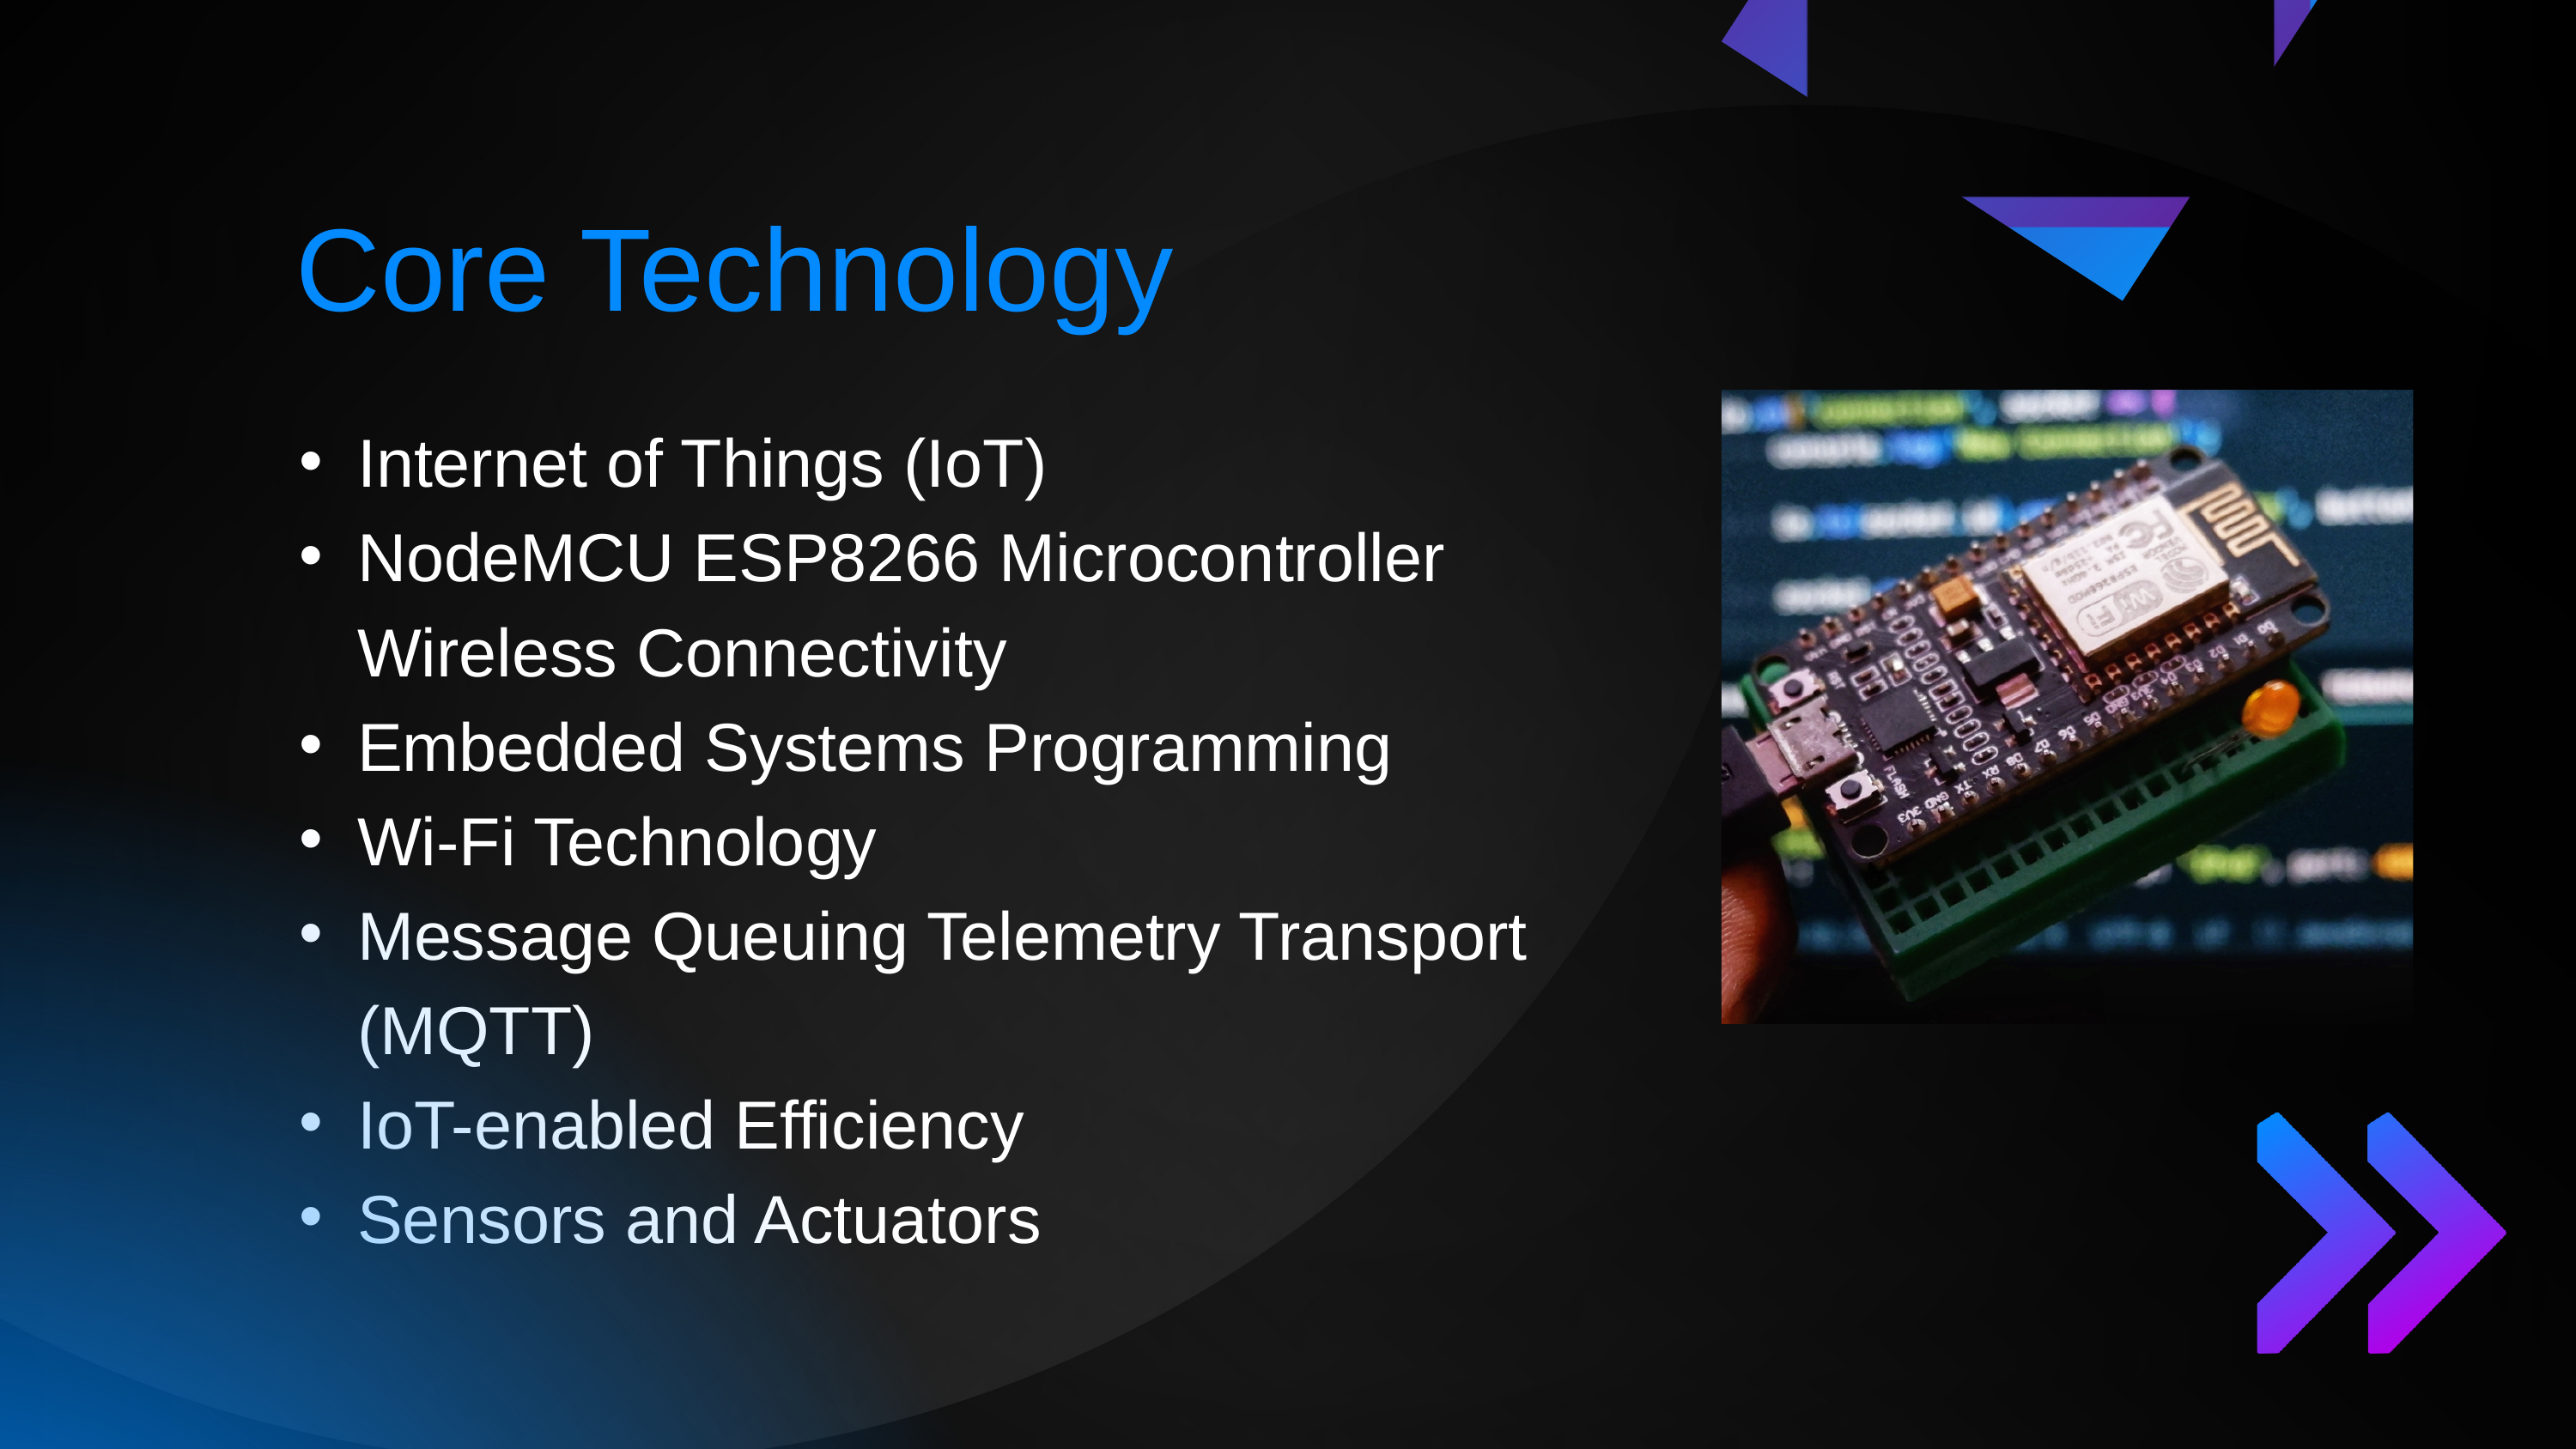

Core Technology

Internet of Things (IoT)
NodeMCU ESP8266 Microcontroller Wireless Connectivity
Embedded Systems Programming
Wi-Fi Technology
Message Queuing Telemetry Transport (MQTT)
IoT-enabled Efficiency
Sensors and Actuators